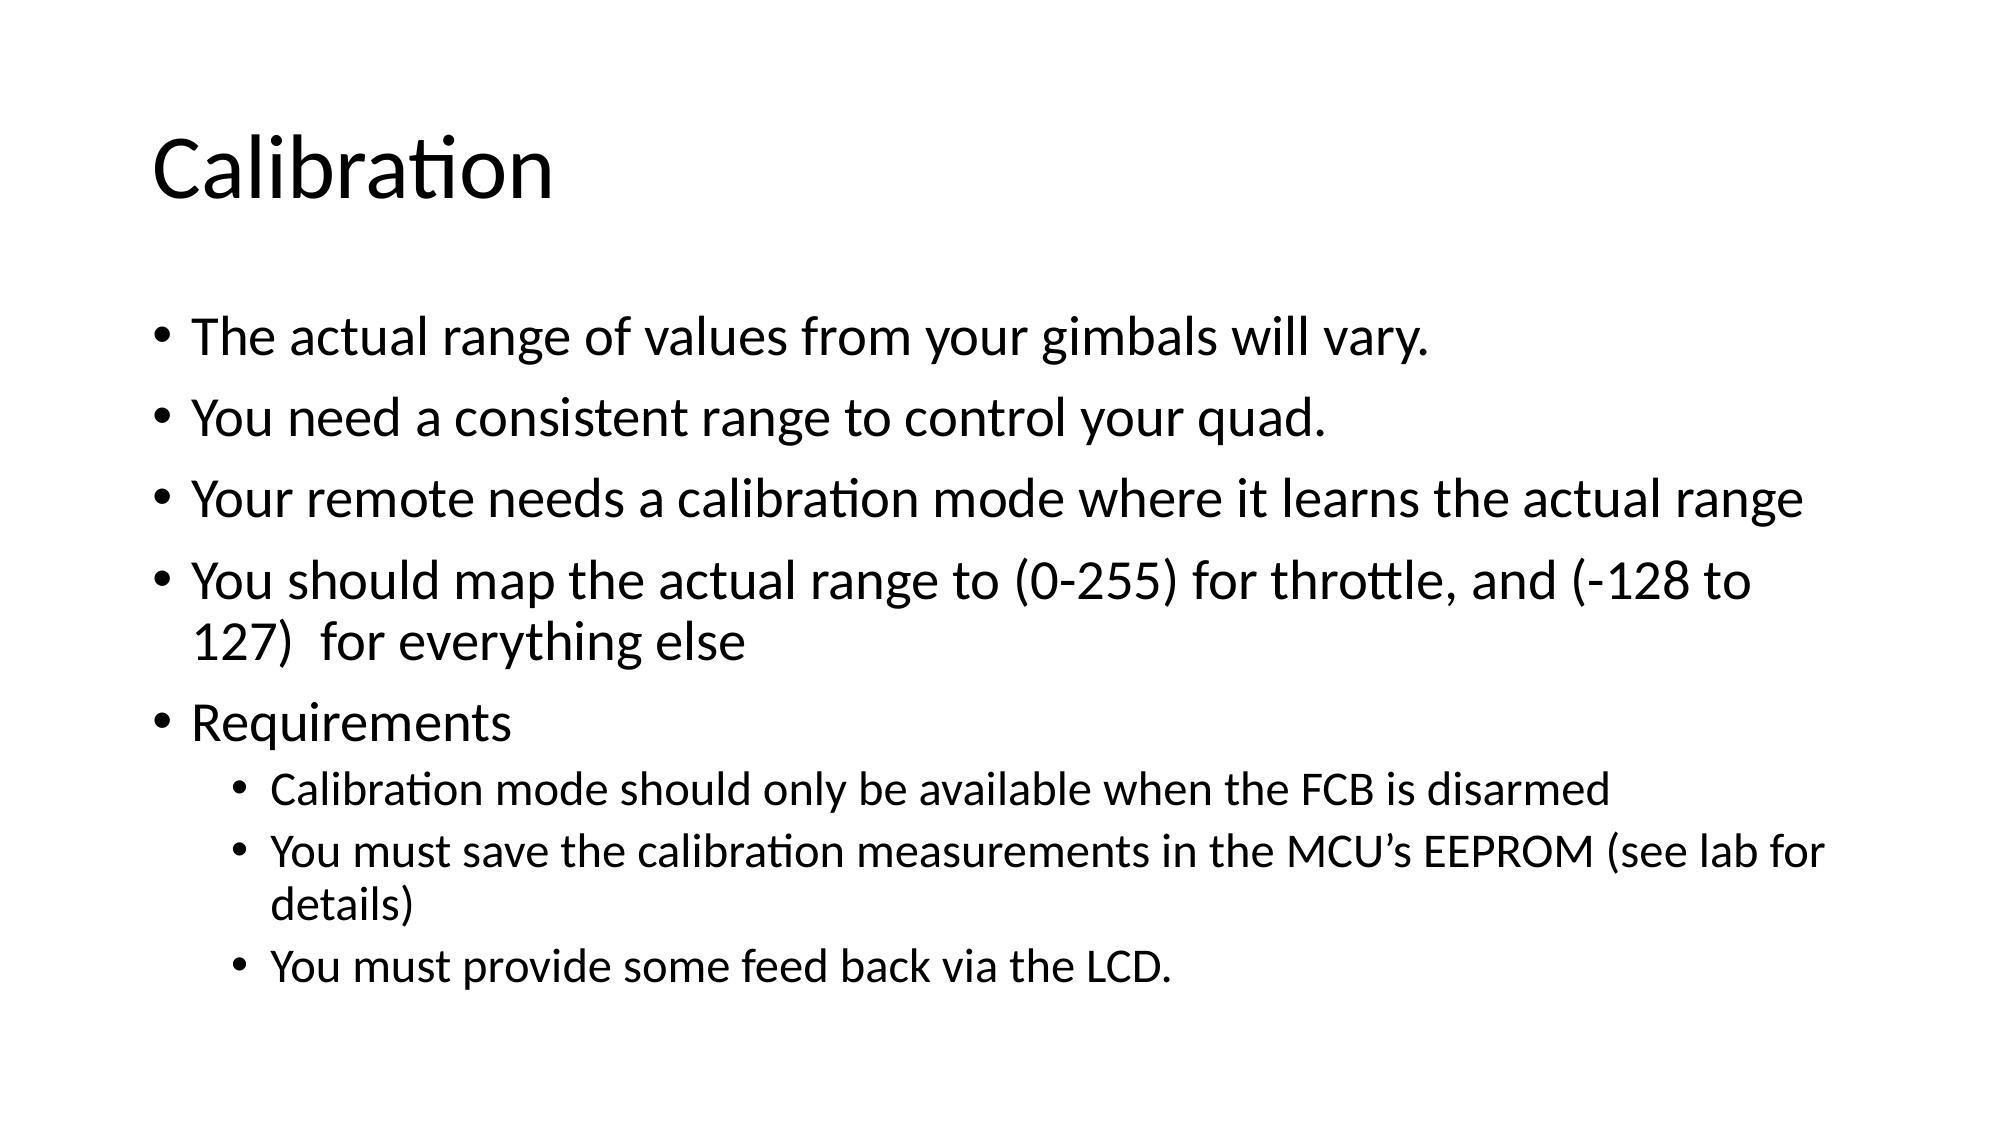

# Calibration
The actual range of values from your gimbals will vary.
You need a consistent range to control your quad.
Your remote needs a calibration mode where it learns the actual range
You should map the actual range to (0-255) for throttle, and (-128 to 127)  for everything else
Requirements
Calibration mode should only be available when the FCB is disarmed
You must save the calibration measurements in the MCU’s EEPROM (see lab for details)
You must provide some feed back via the LCD.